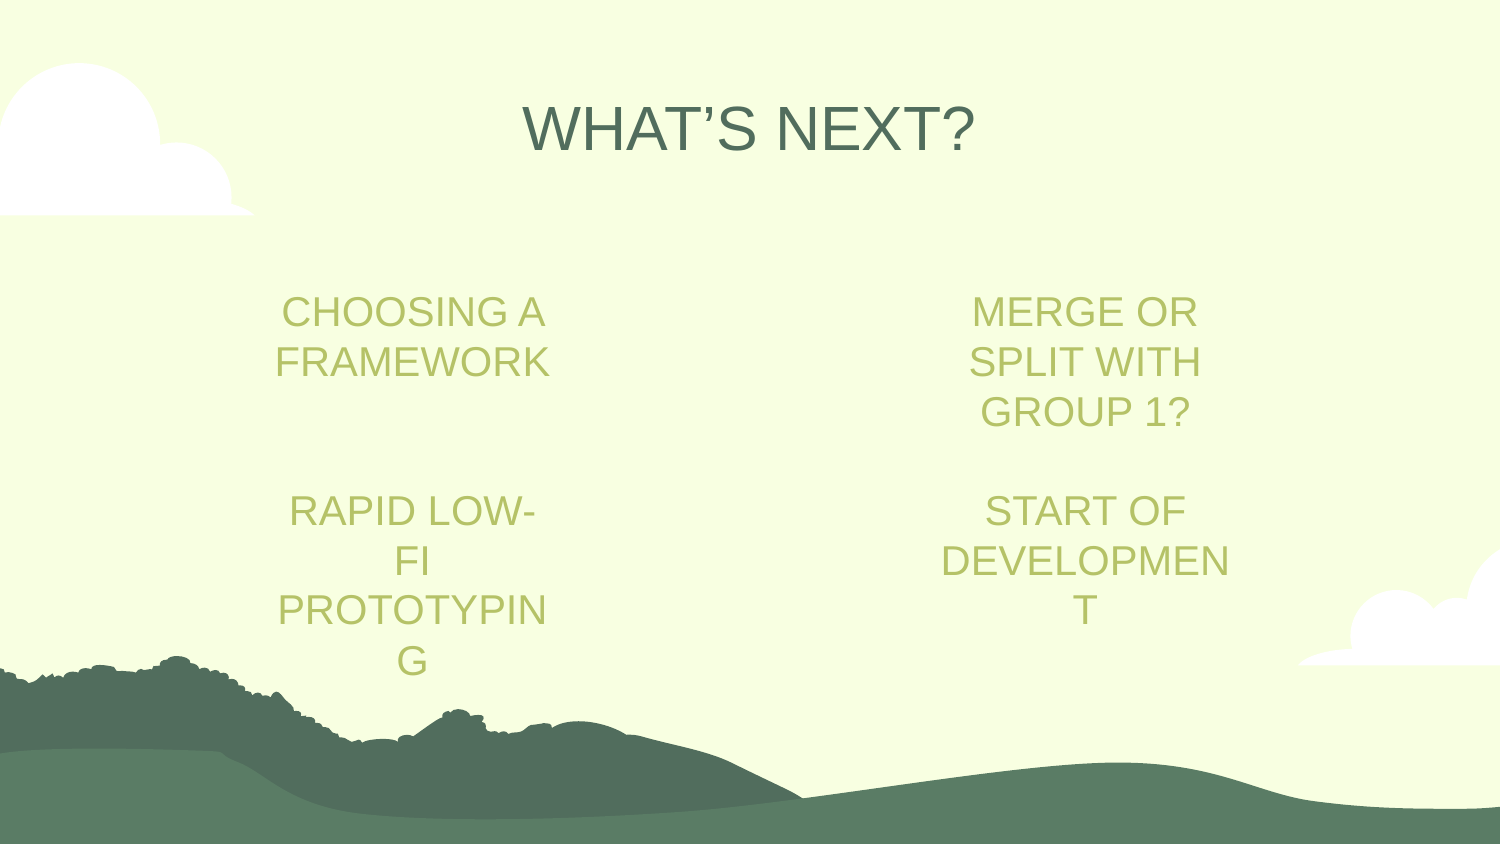

WHAT’S NEXT?
# CHOOSING A FRAMEWORK
MERGE OR SPLIT WITH GROUP 1?
START OF DEVELOPMENT
RAPID LOW- FI PROTOTYPING